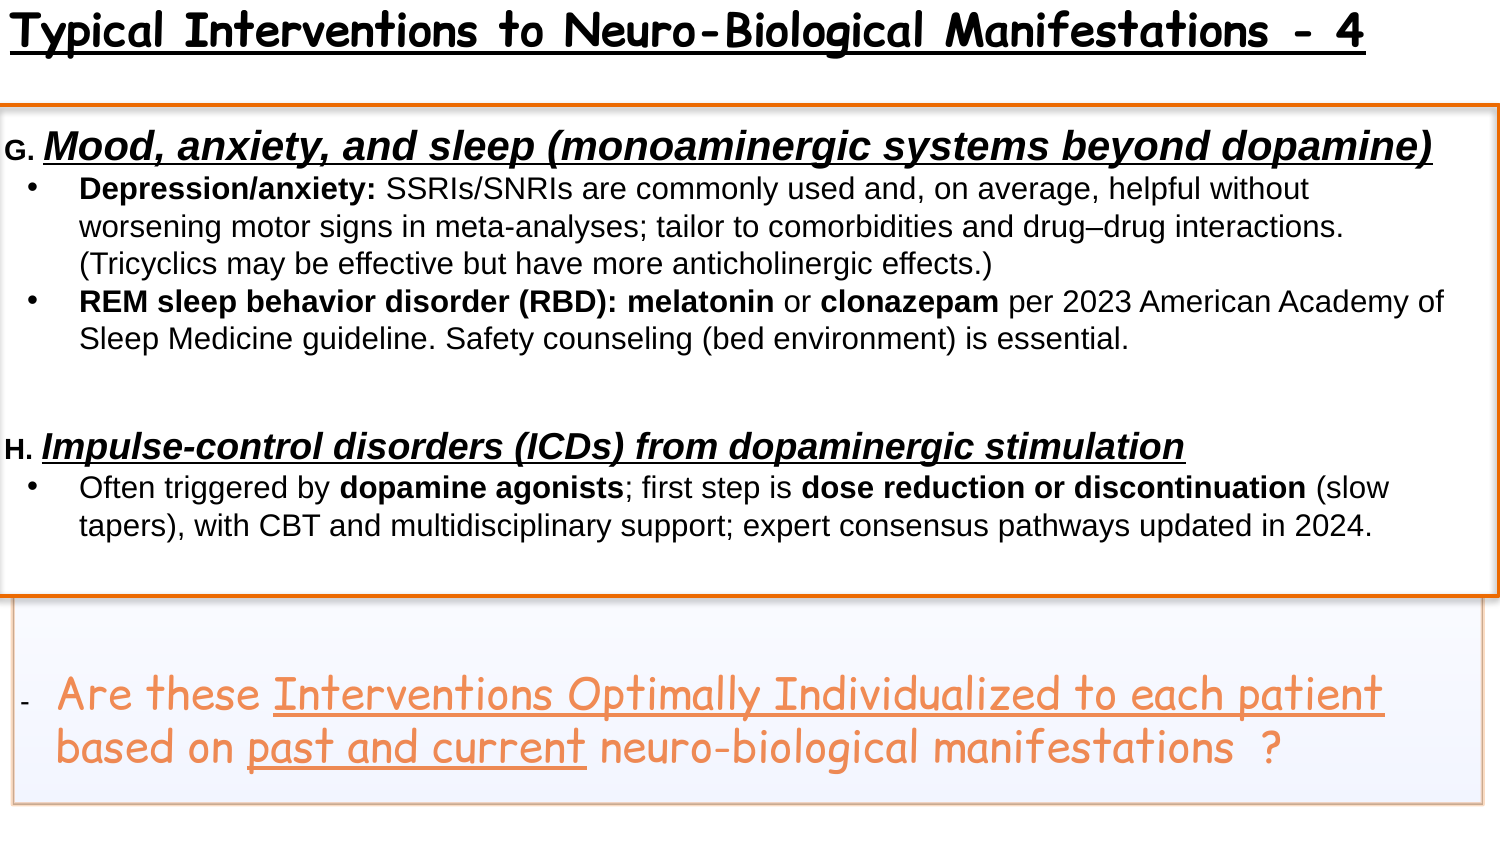

Typical Interventions to Neuro-Biological Manifestations - 4

G. Mood, anxiety, and sleep (monoaminergic systems beyond dopamine)
Depression/anxiety: SSRIs/SNRIs are commonly used and, on average, helpful without worsening motor signs in meta‑analyses; tailor to comorbidities and drug–drug interactions. (Tricyclics may be effective but have more anticholinergic effects.)
REM sleep behavior disorder (RBD): melatonin or clonazepam per 2023 American Academy of Sleep Medicine guideline. Safety counseling (bed environment) is essential.

H. Impulse‑control disorders (ICDs) from dopaminergic stimulation
Often triggered by dopamine agonists; first step is dose reduction or discontinuation (slow tapers), with CBT and multidisciplinary support; expert consensus pathways updated in 2024.
-
Are these Interventions Optimally Individualized to each patient based on past and current neuro-biological manifestations  ?